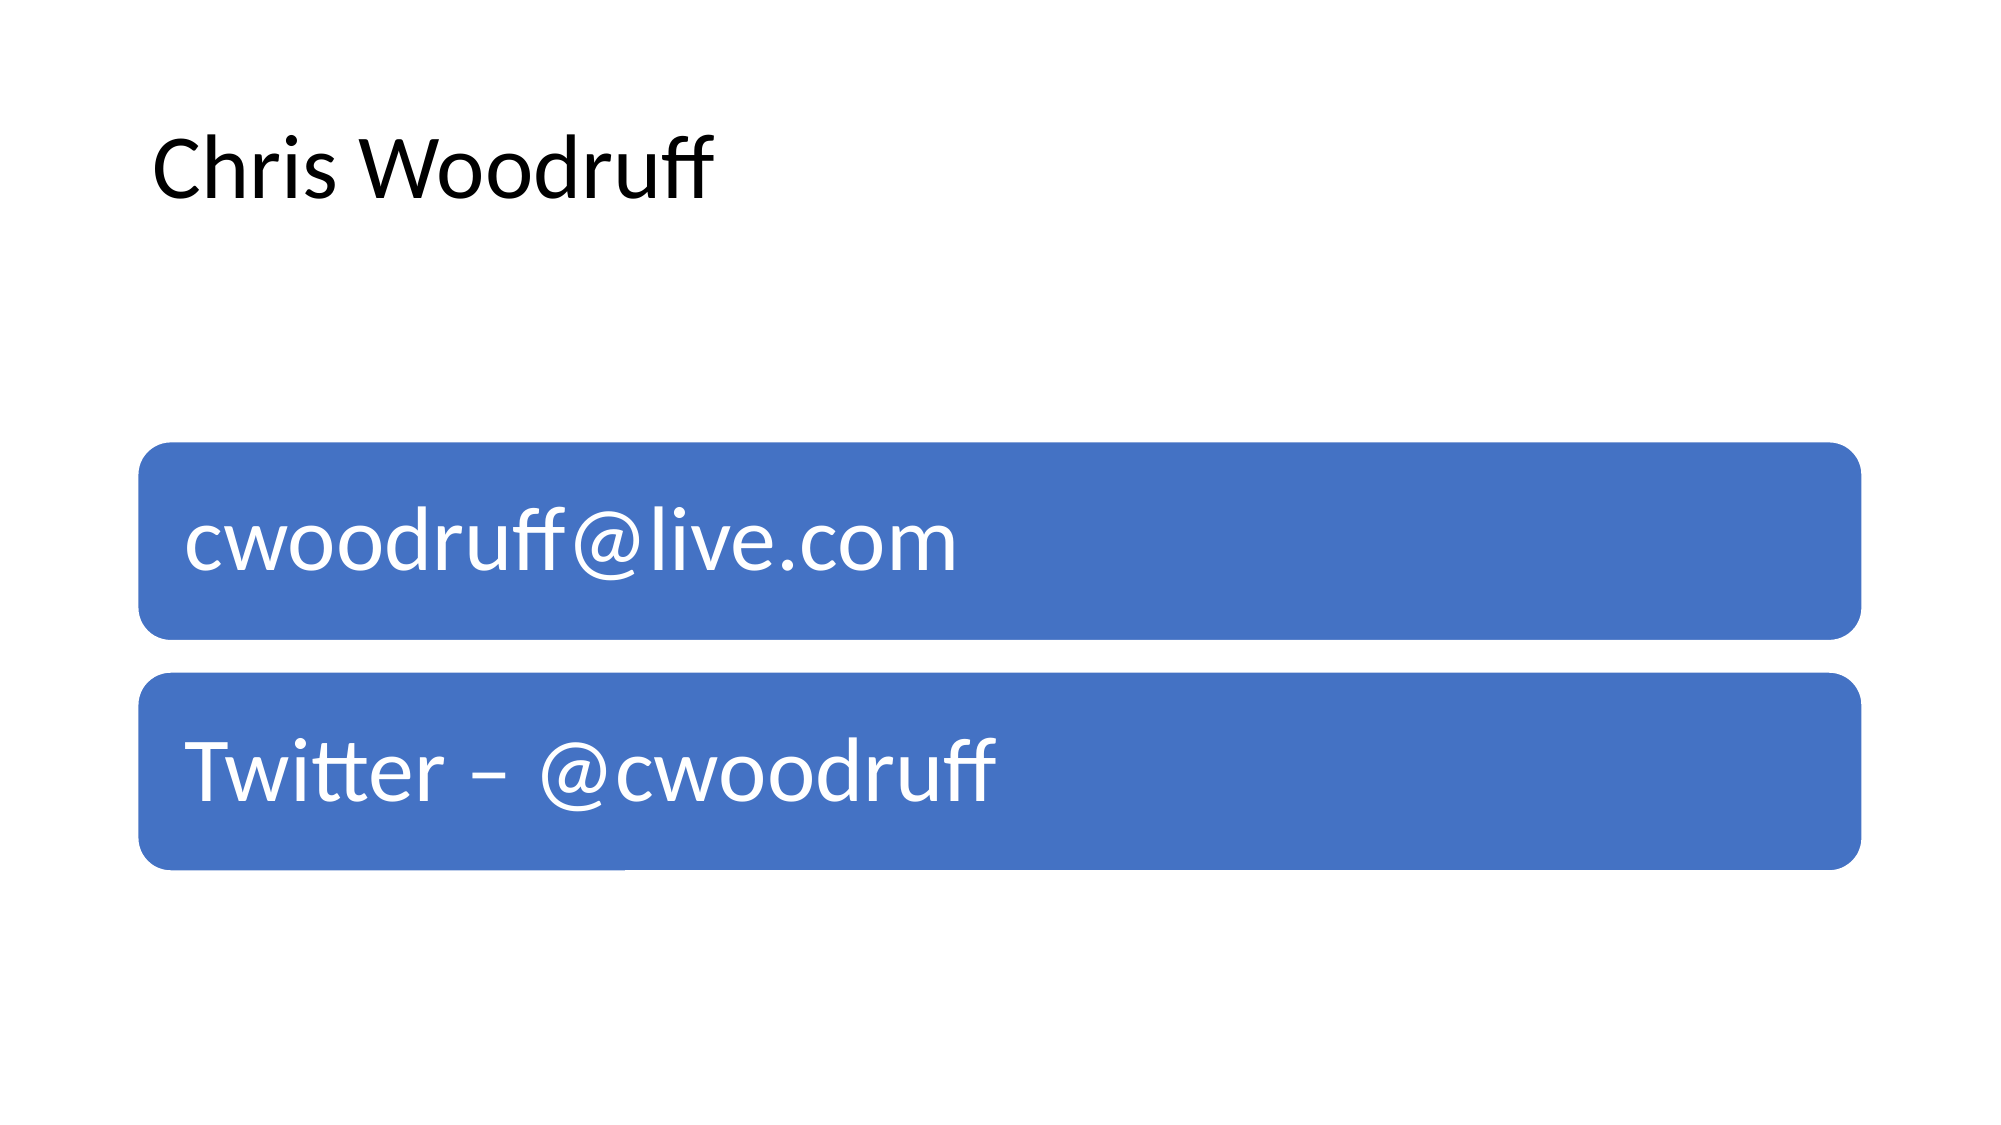

# Chris Woodruff
cwoodruff@live.com
Twitter – @cwoodruff